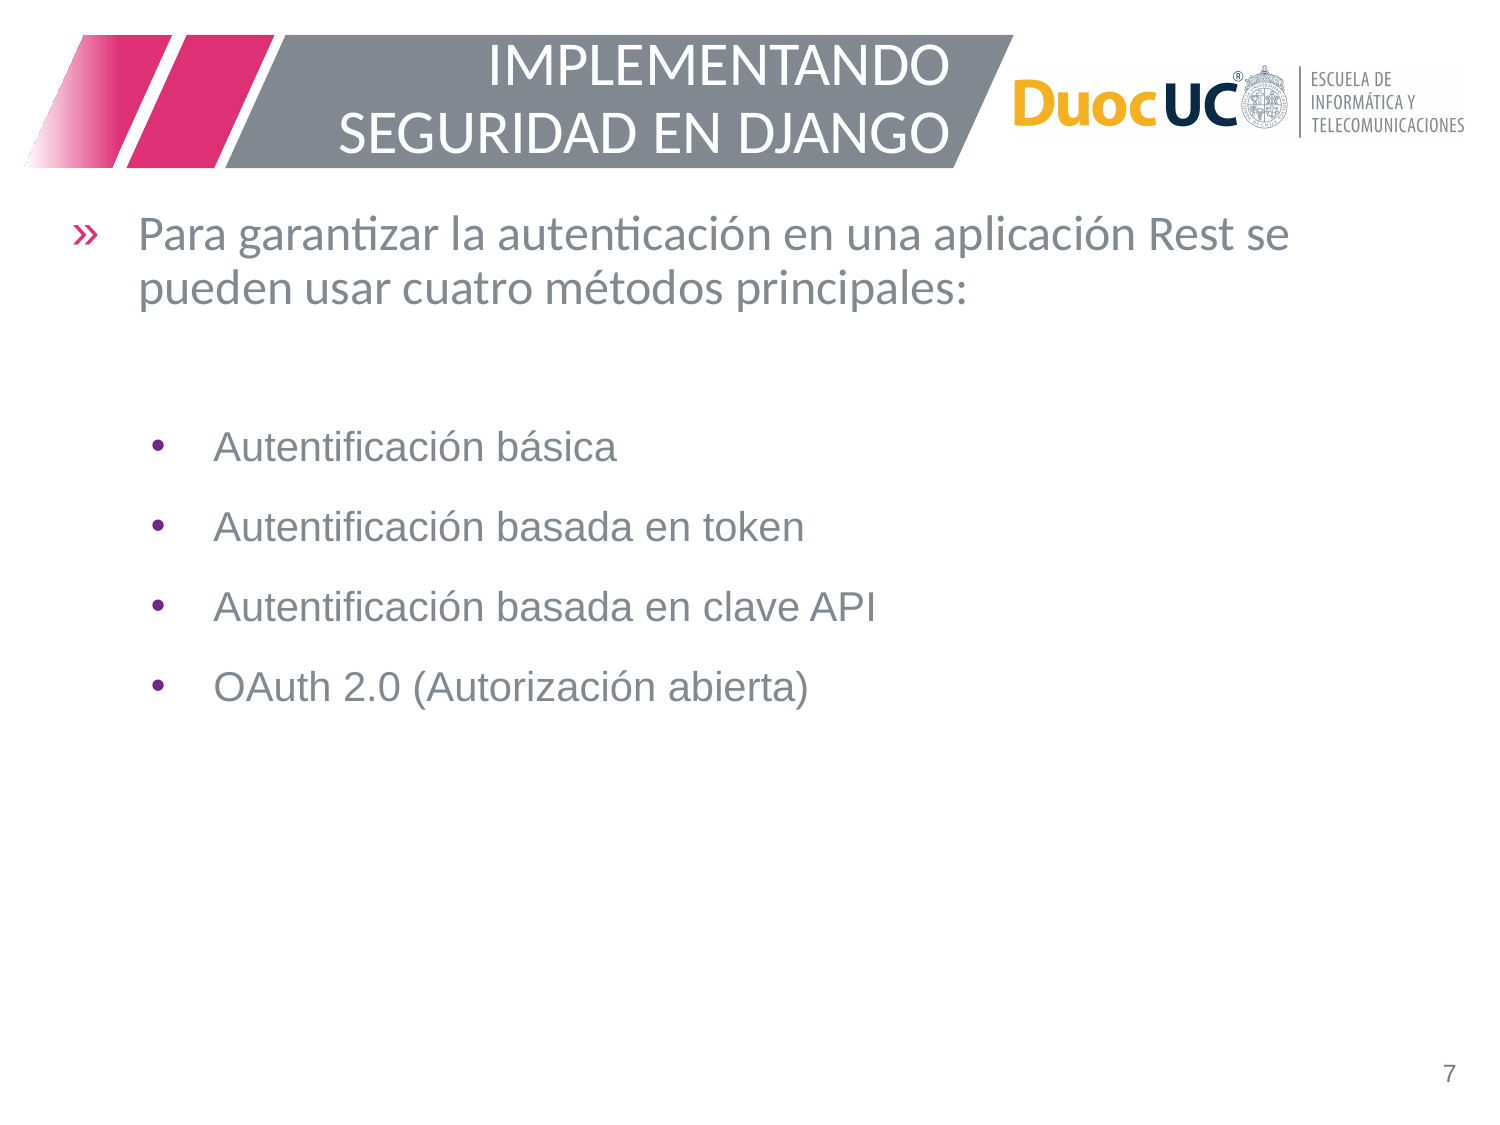

# IMPLEMENTANDO SEGURIDAD EN DJANGO
Para garantizar la autenticación en una aplicación Rest se pueden usar cuatro métodos principales:

Autentificación básica
Autentificación basada en token
Autentificación basada en clave API
OAuth 2.0 (Autorización abierta)